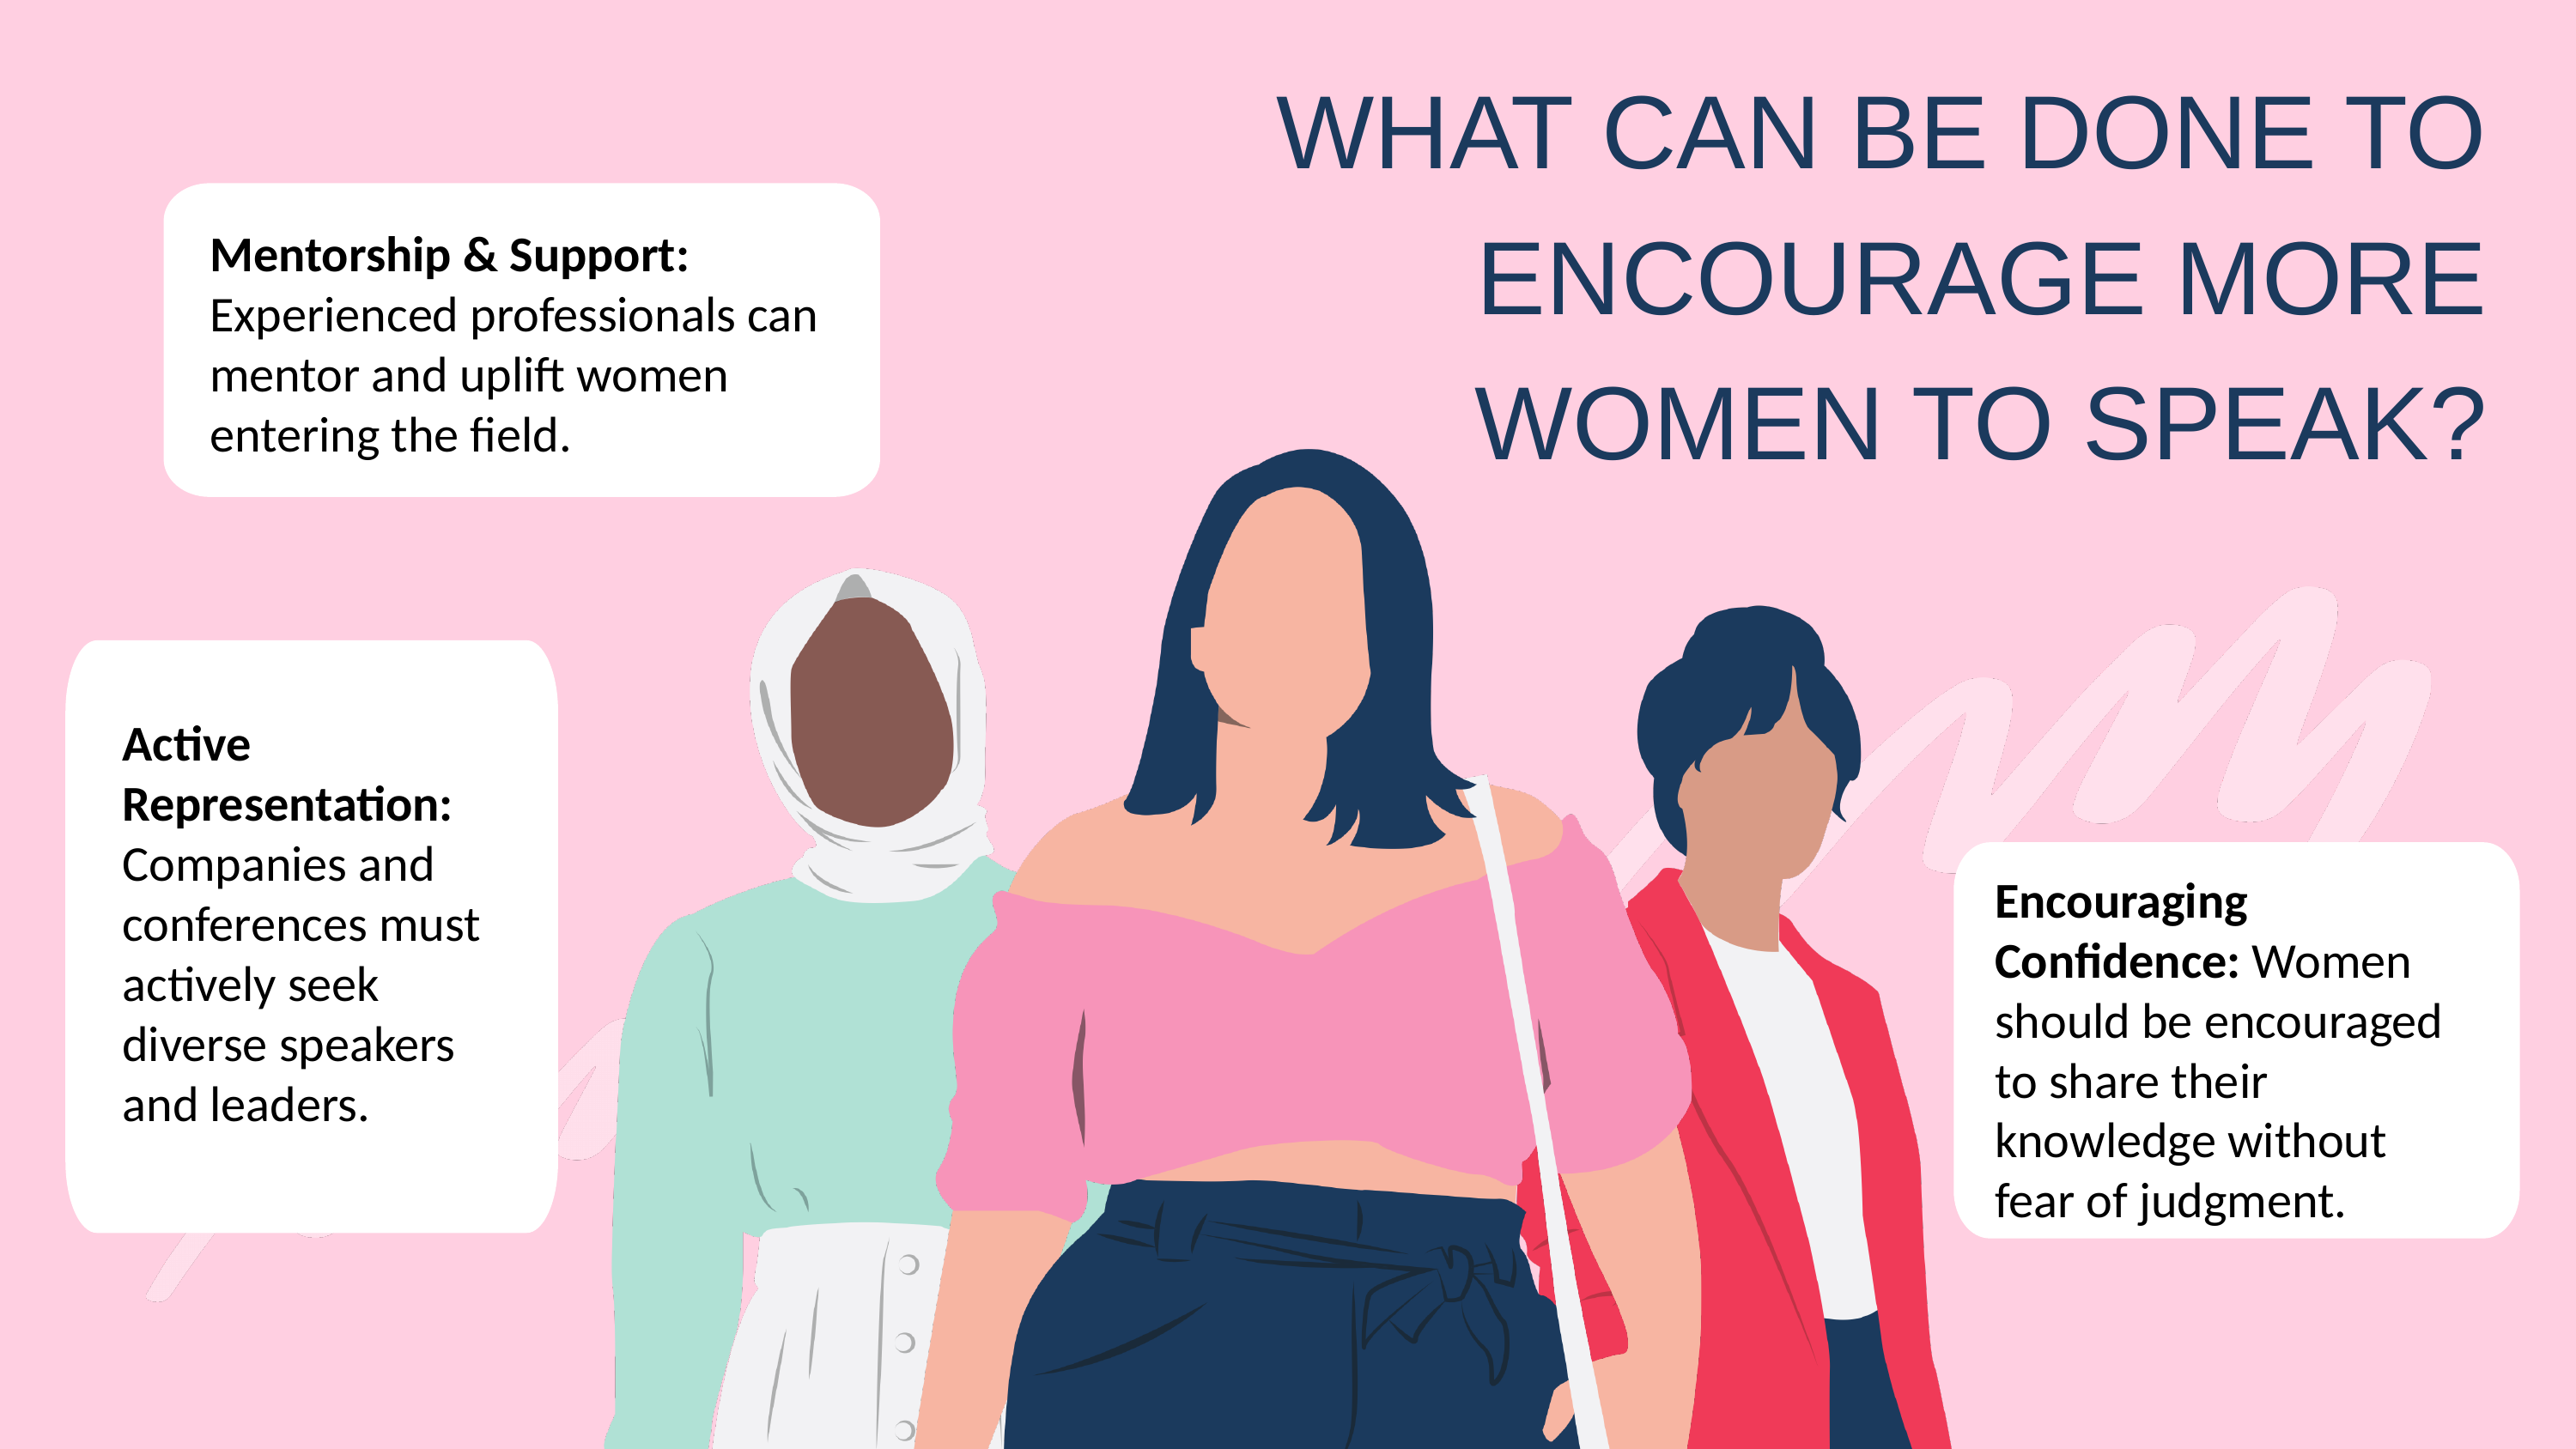

WHAT CAN BE DONE TO ENCOURAGE MORE WOMEN TO SPEAK?

Mentorship & Support: Experienced professionals can mentor and uplift women entering the field.

Active Representation: Companies and conferences must actively seek diverse speakers and leaders.

Encouraging Confidence: Women should be encouraged to share their knowledge without fear of judgment.